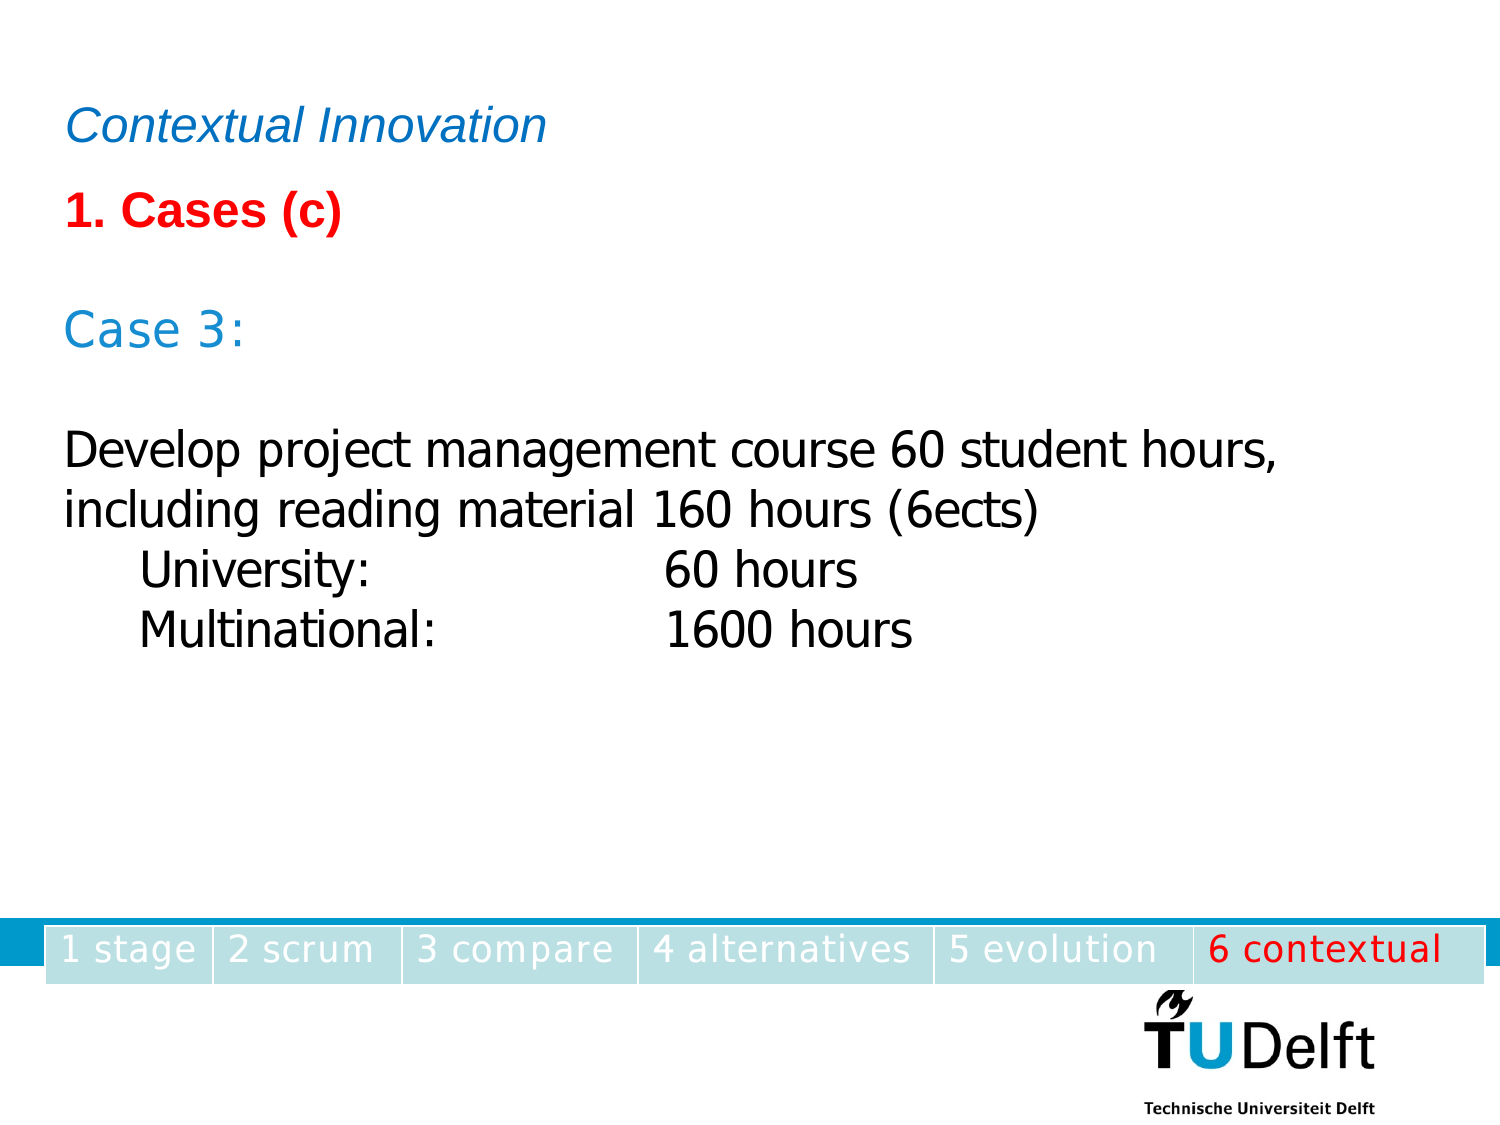

Contextual Innovation
1. Cases (c)

Case 3:
Develop project management course 60 student hours,
including reading material 160 hours (6ects)
University: 		60 hours
Multinational:		1600 hours

22
| 1 stage | 2 scrum | 3 compare | 4 alternatives | 5 evolution | 6 contextual |
| --- | --- | --- | --- | --- | --- |